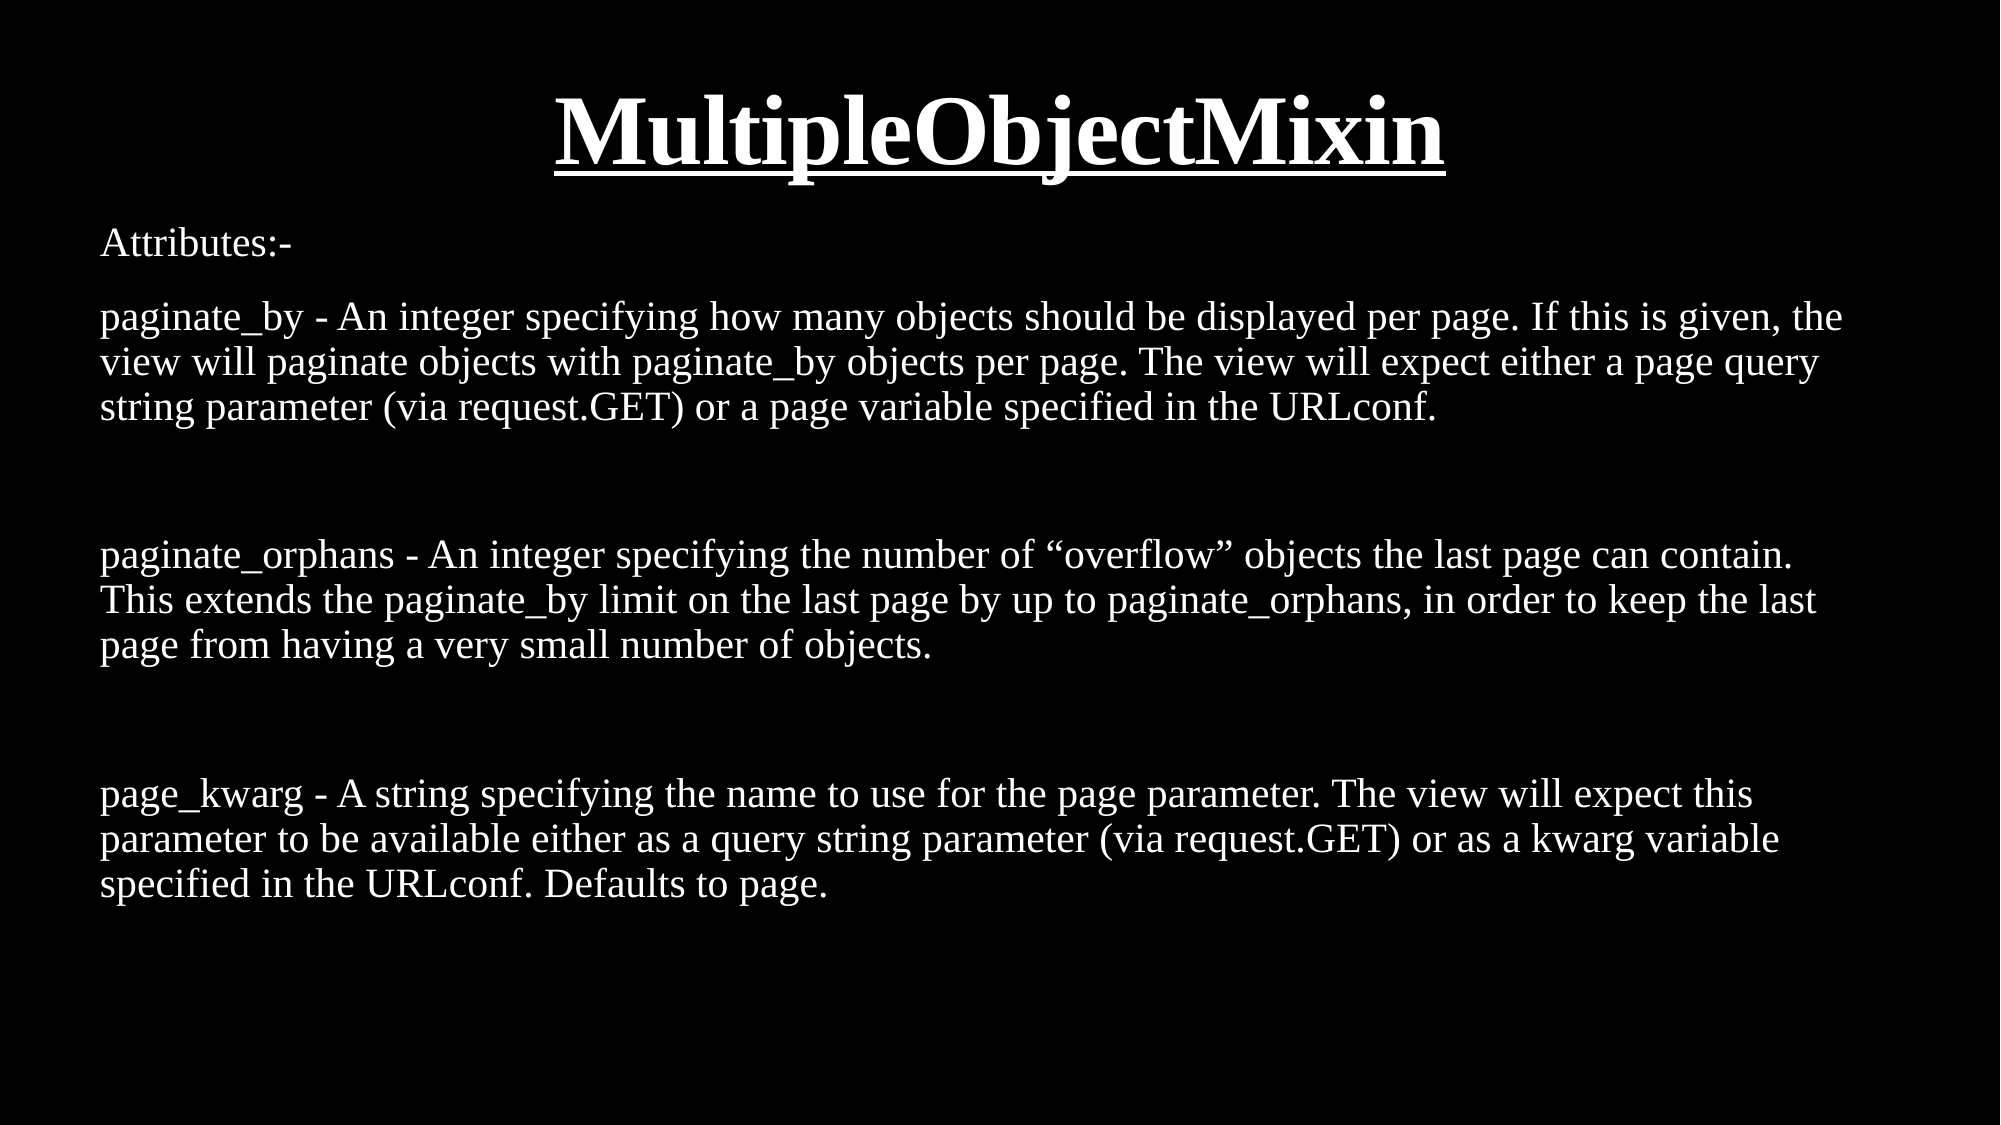

# MultipleObjectMixin
Attributes:-
paginate_by - An integer specifying how many objects should be displayed per page. If this is given, the view will paginate objects with paginate_by objects per page. The view will expect either a page query string parameter (via request.GET) or a page variable specified in the URLconf.

paginate_orphans - An integer specifying the number of “overflow” objects the last page can contain. This extends the paginate_by limit on the last page by up to paginate_orphans, in order to keep the last page from having a very small number of objects.

page_kwarg - A string specifying the name to use for the page parameter. The view will expect this parameter to be available either as a query string parameter (via request.GET) or as a kwarg variable specified in the URLconf. Defaults to page.